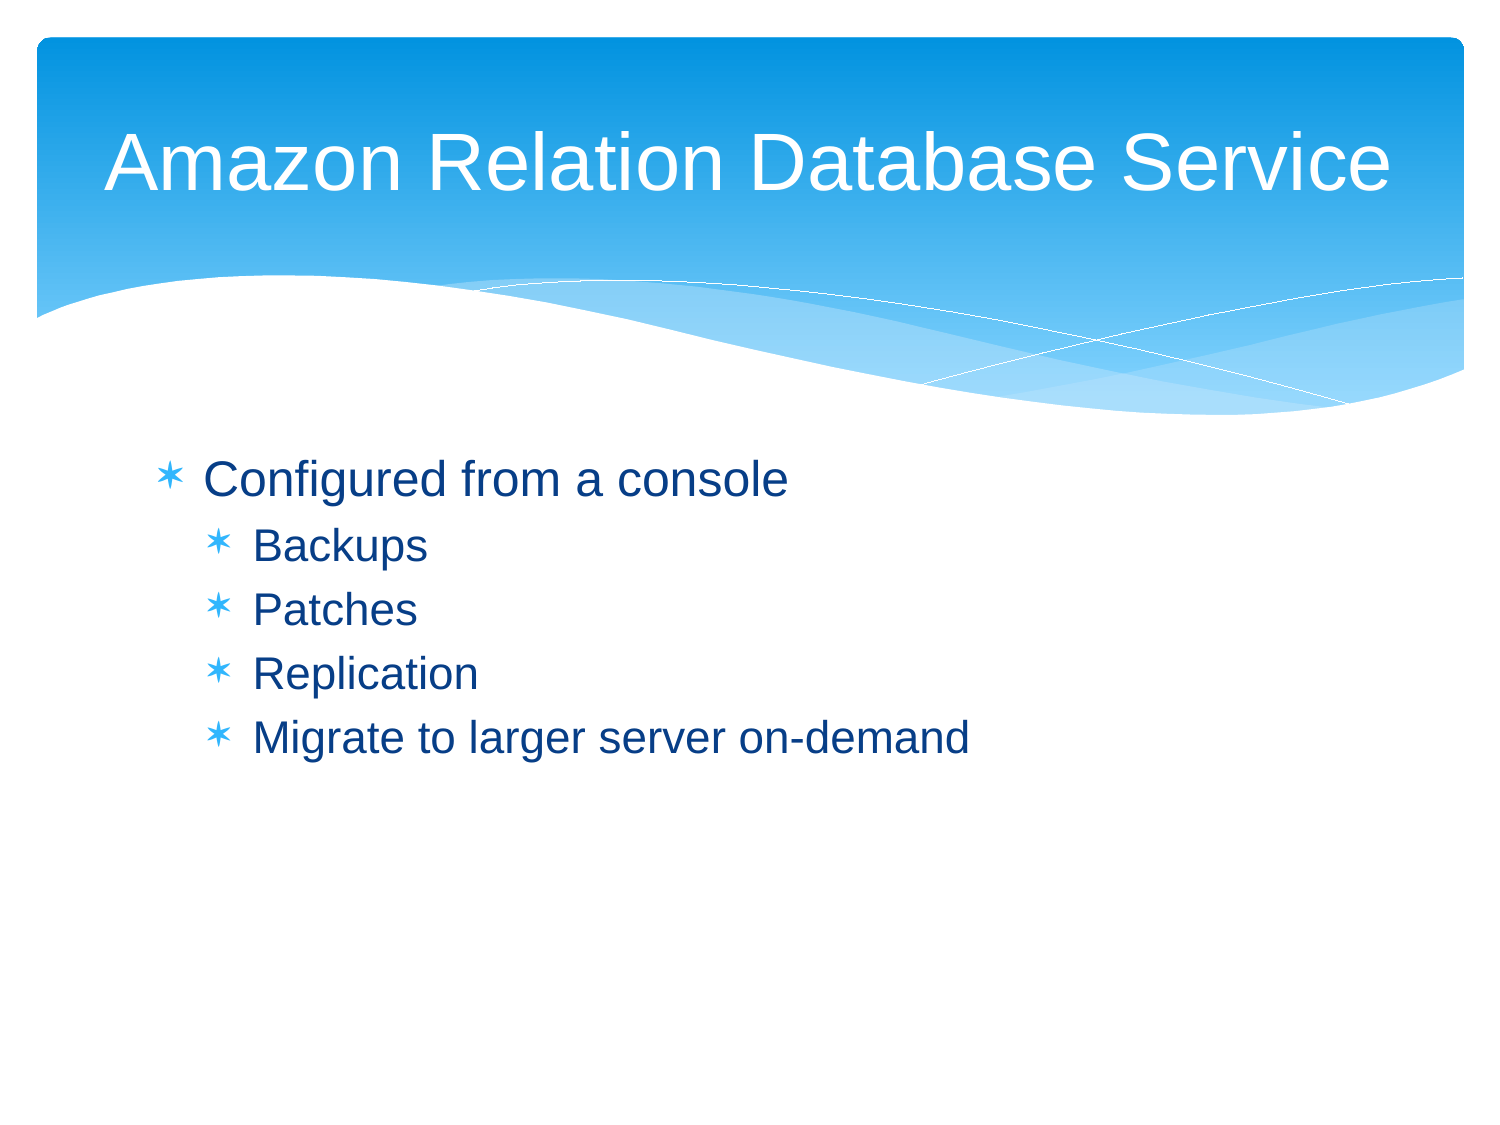

# Amazon Relation Database Service
Configured from a console
Backups
Patches
Replication
Migrate to larger server on-demand